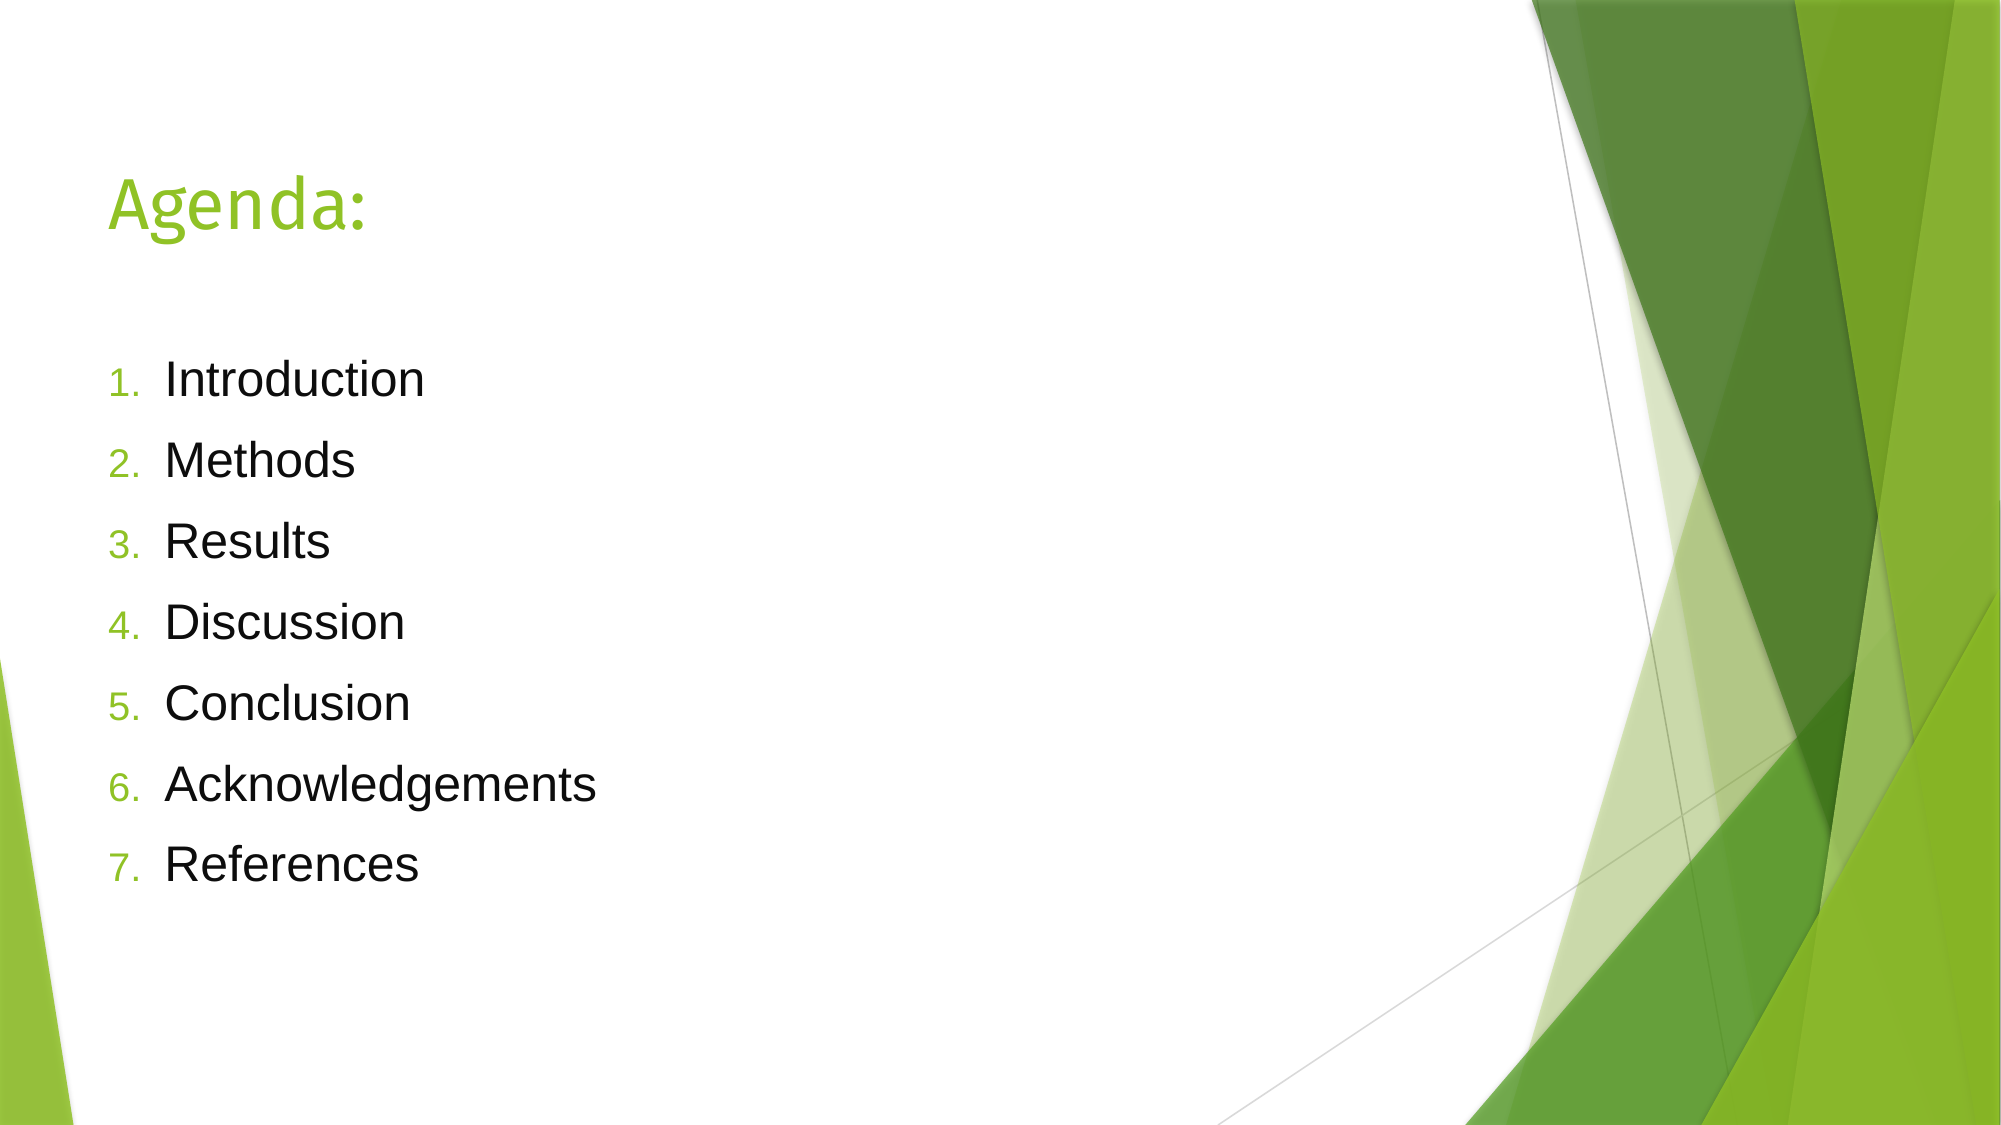

# Agenda:
Introduction
Methods
Results
Discussion
Conclusion
Acknowledgements
References